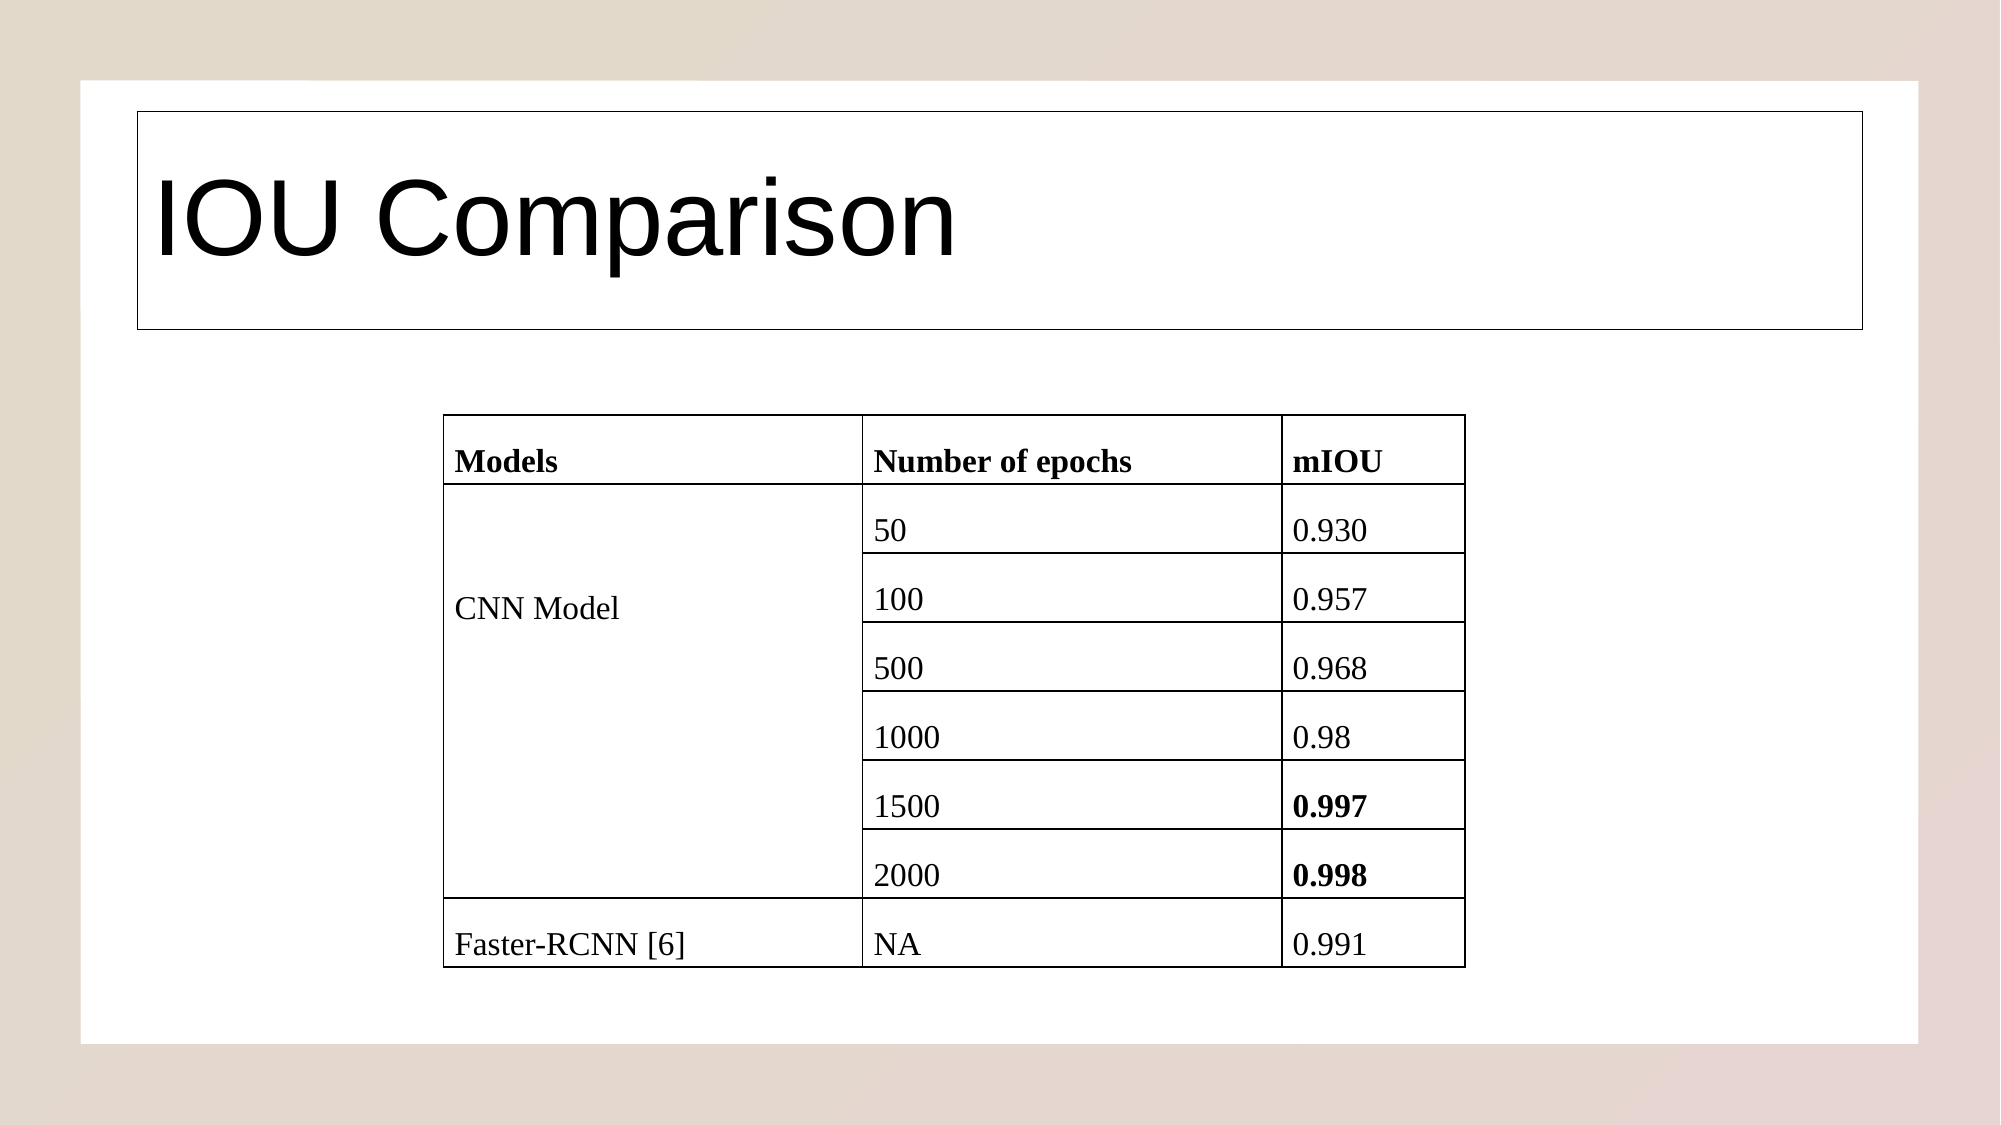

# IOU Comparison
| Models | Number of epochs | mIOU |
| --- | --- | --- |
| CNN Model | 50 | 0.930 |
|  | 100 | 0.957 |
|  | 500 | 0.968 |
|  | 1000 | 0.98 |
|  | 1500 | 0.997 |
|  | 2000 | 0.998 |
| Faster-RCNN [6] | NA | 0.991 |